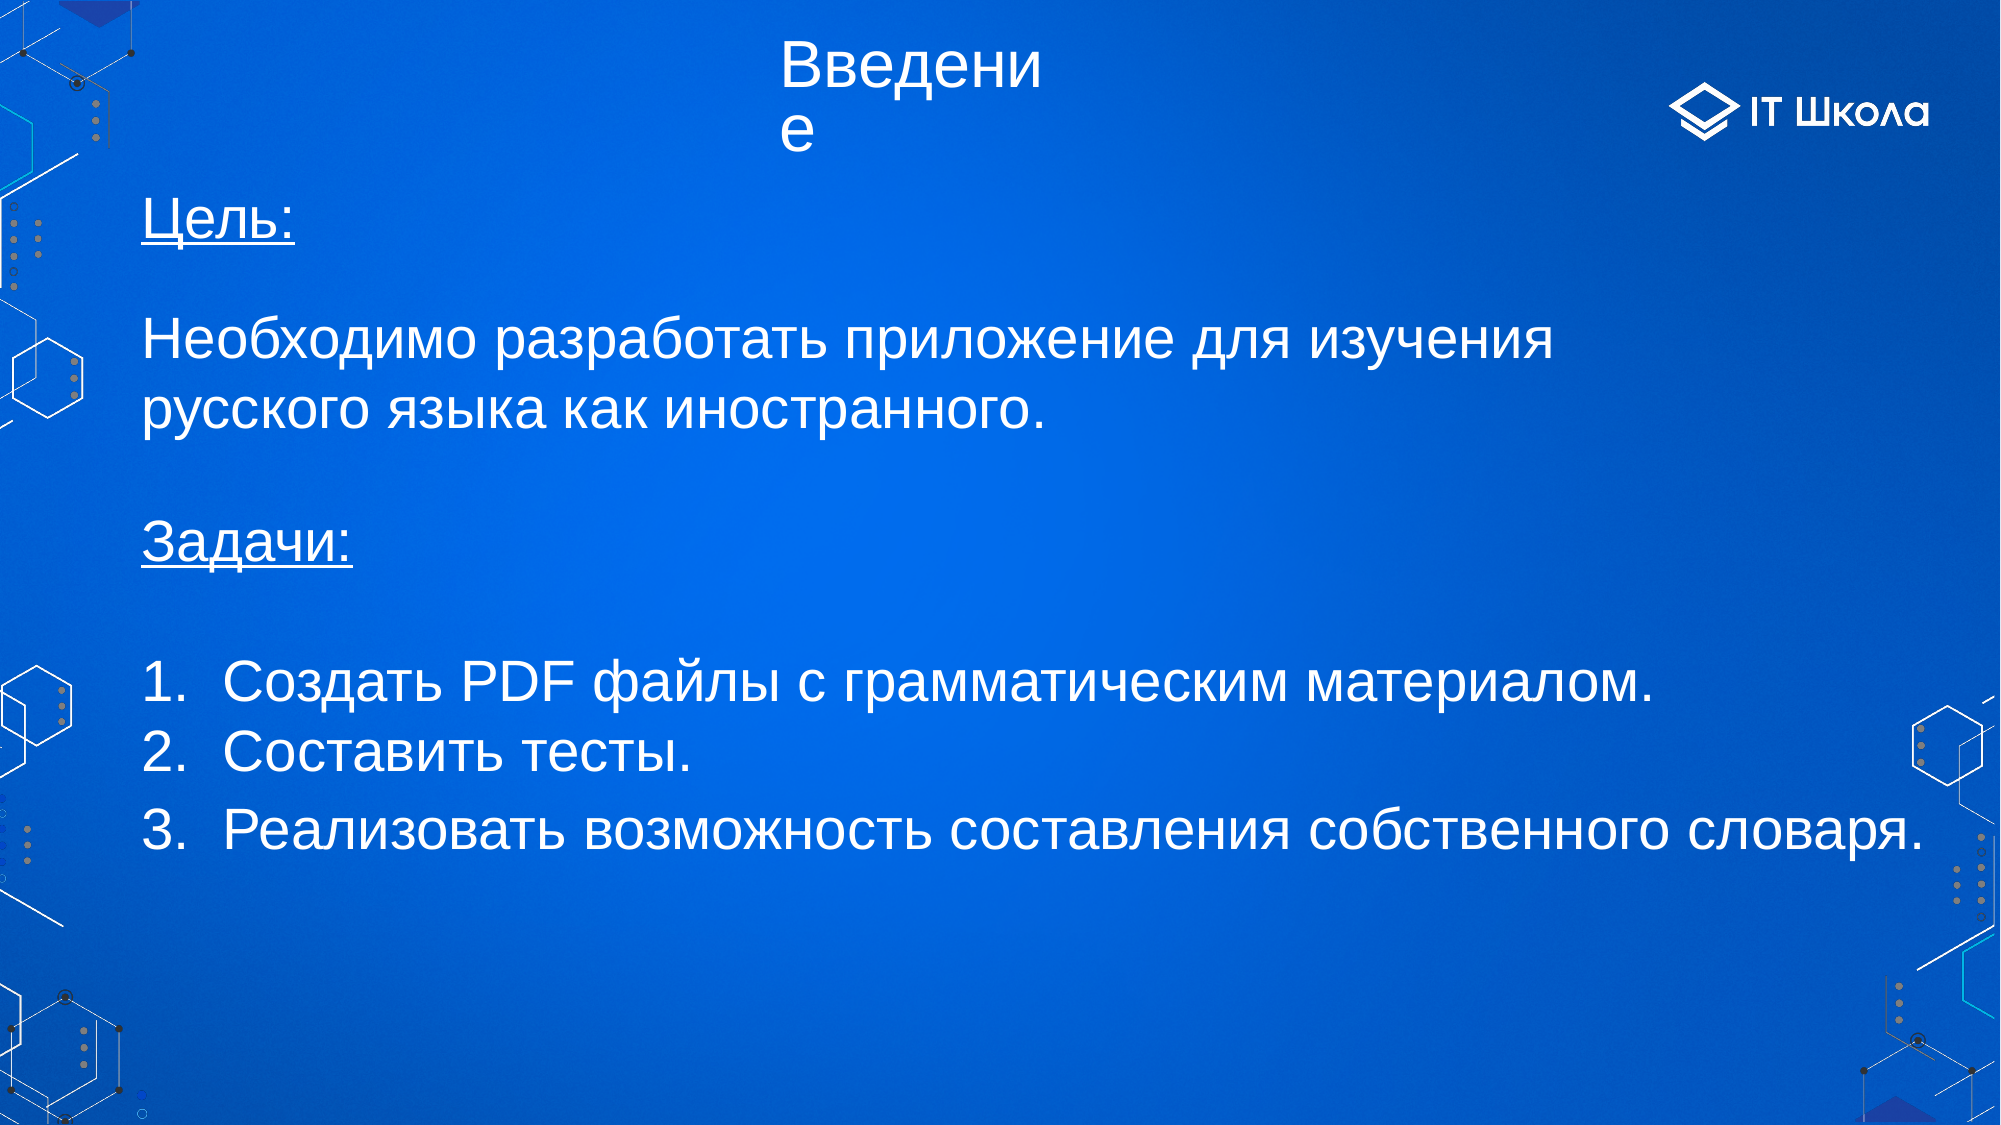

# Введение
Цель:

Необходимо разработать приложение для изучения русского языка как иностранного.
Задачи:

1.  Создать PDF файлы с грамматическим материалом.
2.  Cоставить тесты.
3.  Реализовать возможность составления собственного словаря.

2